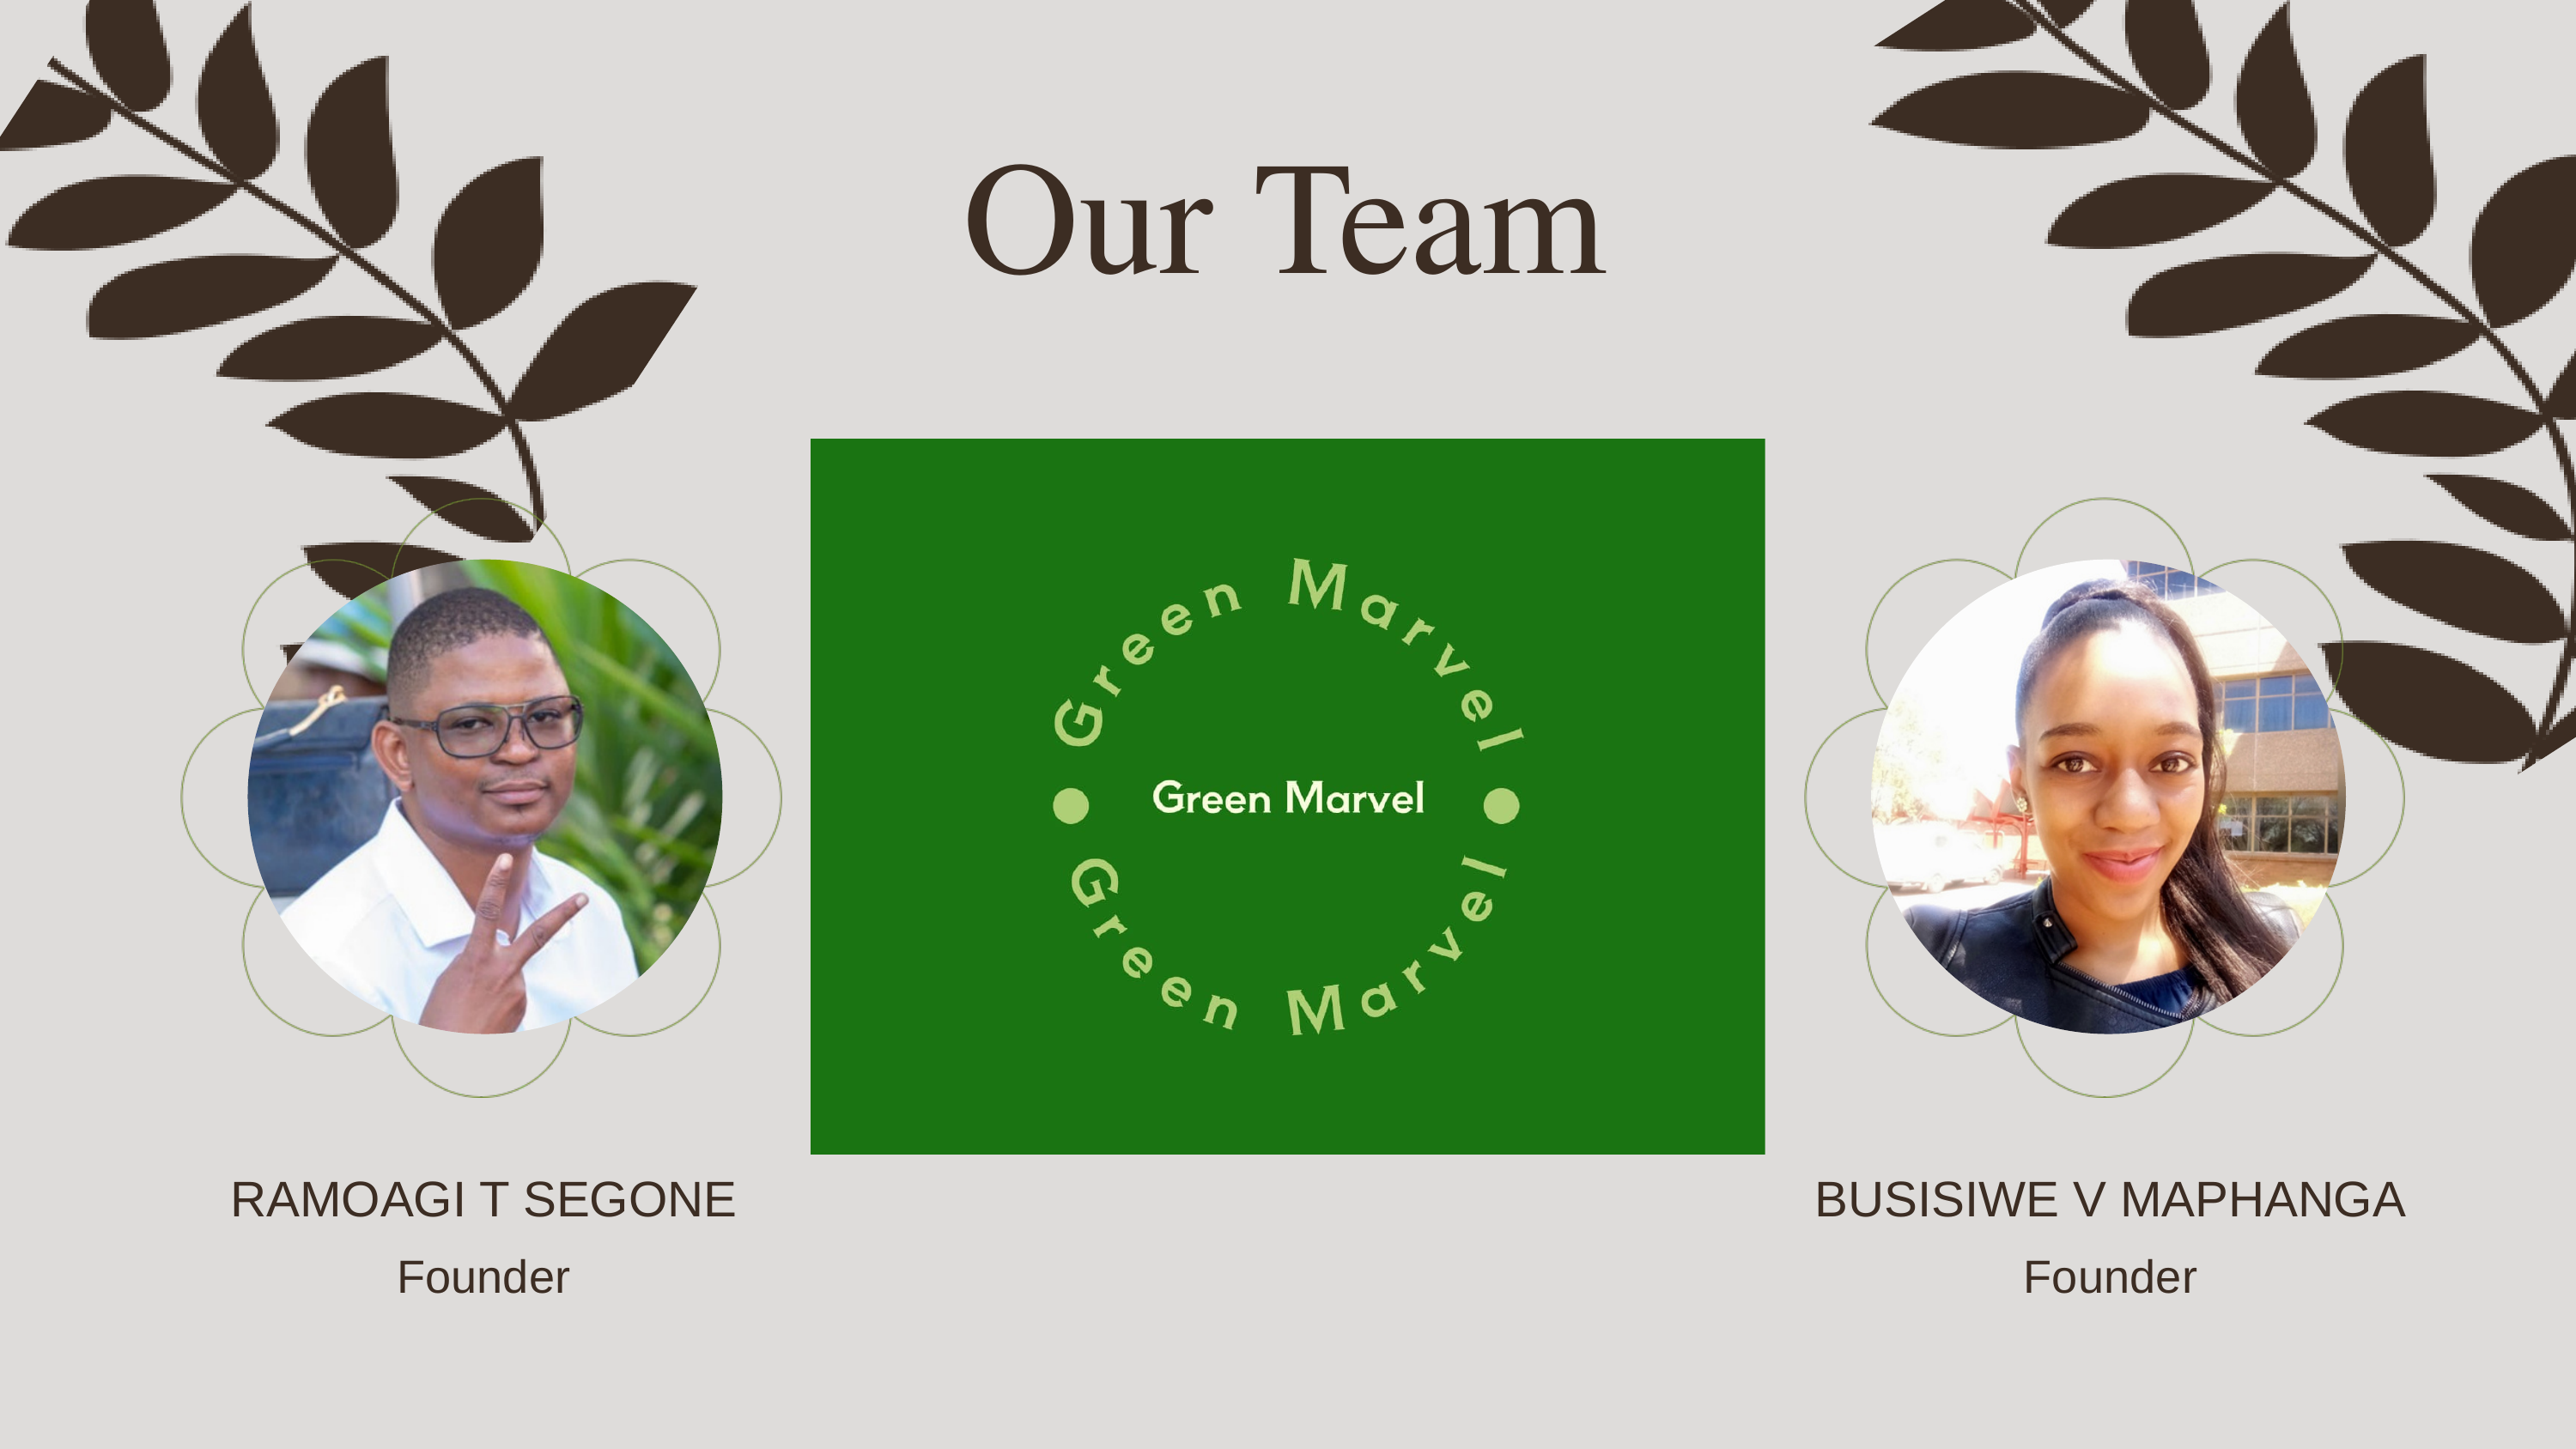

Our Team

RAMOAGI T SEGONE
BUSISIWE V MAPHANGA
Founder
Founder